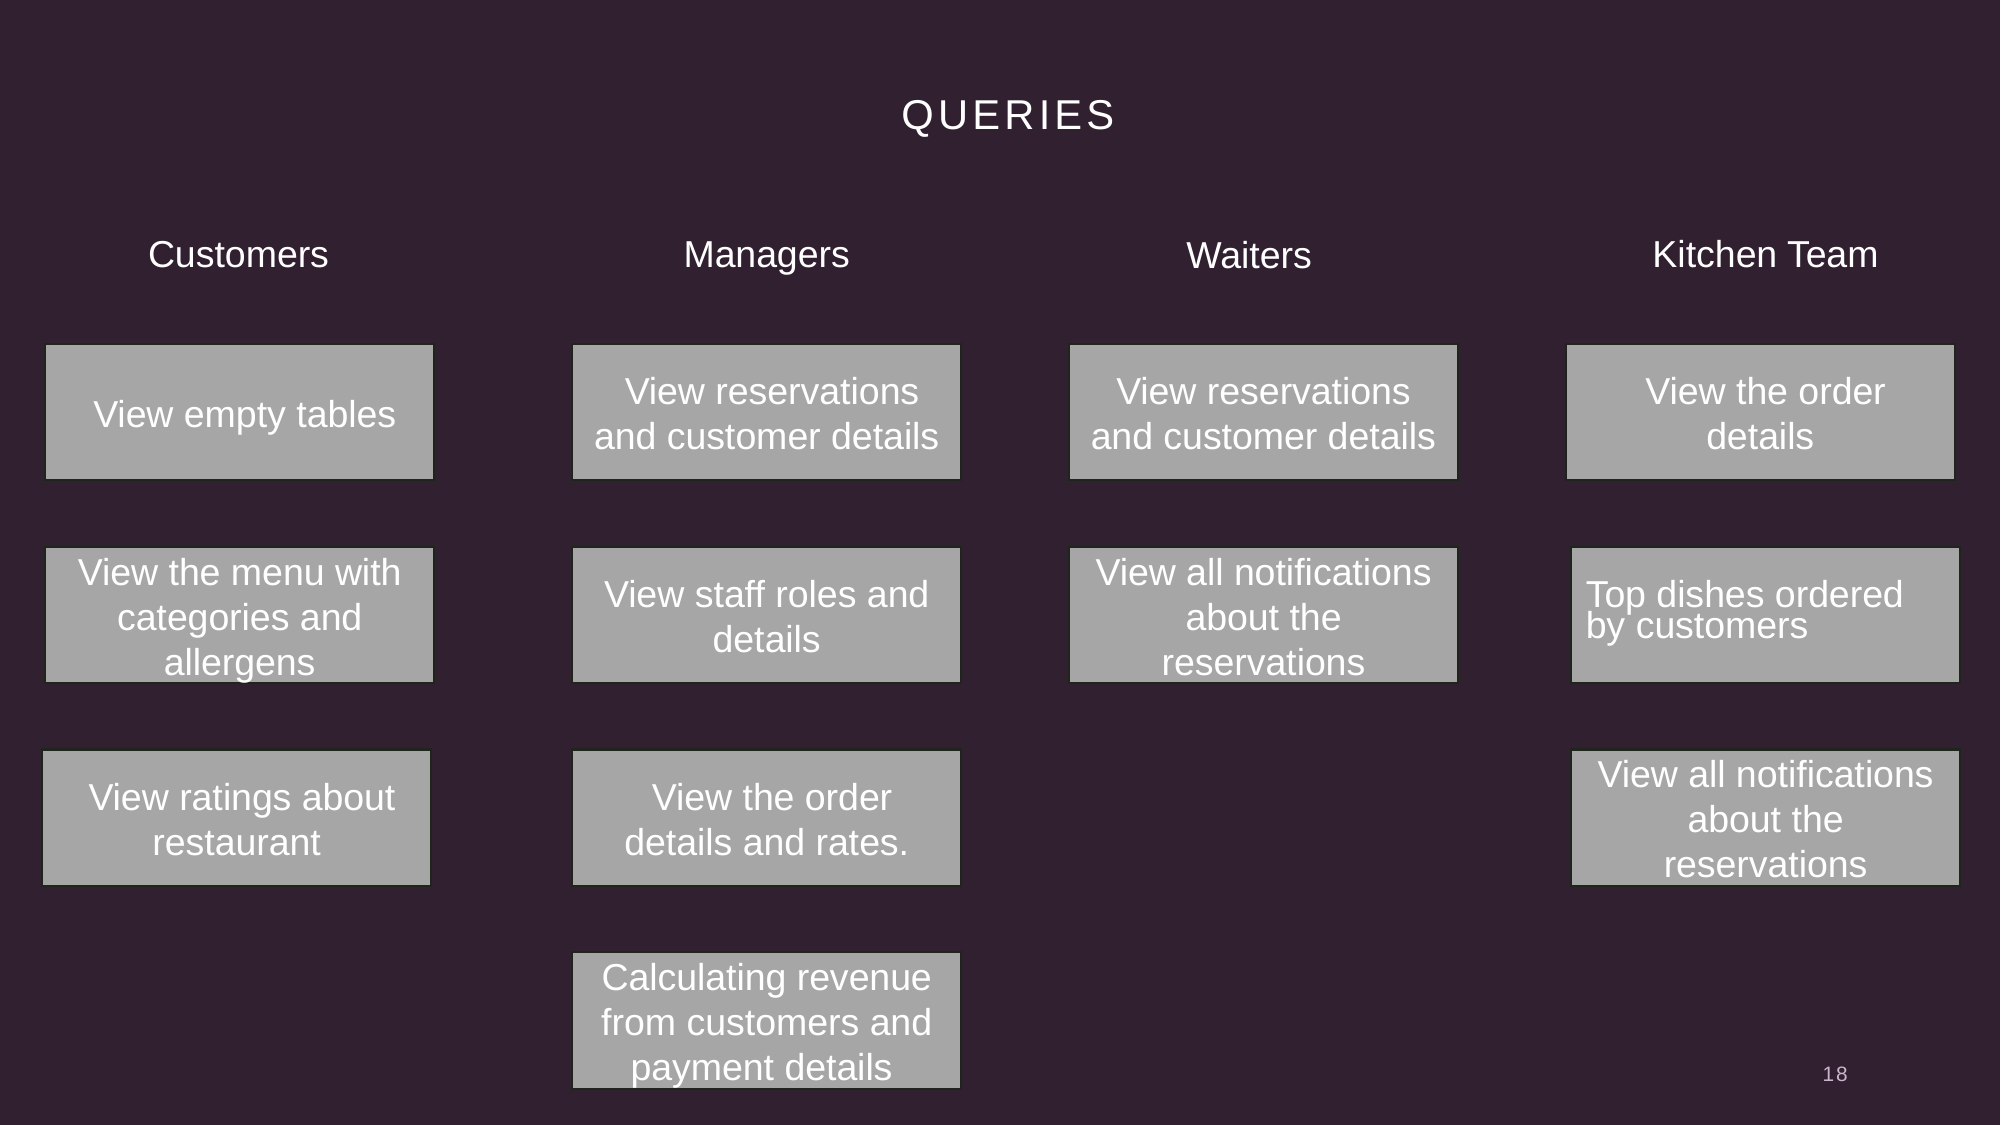

QUERIES
Customers
Managers
Kitchen Team
Waiters

View reservations and customer details

 View reservations and customer details
 View empty tables
 View the order details
View the menu with categories and allergens
View staff roles and details
View all notifications about the reservations
Top dishes ordered by customers
 View ratings about restaurant
 View the order details and rates.
View all notifications about the reservations
Calculating revenue from customers and payment details
18